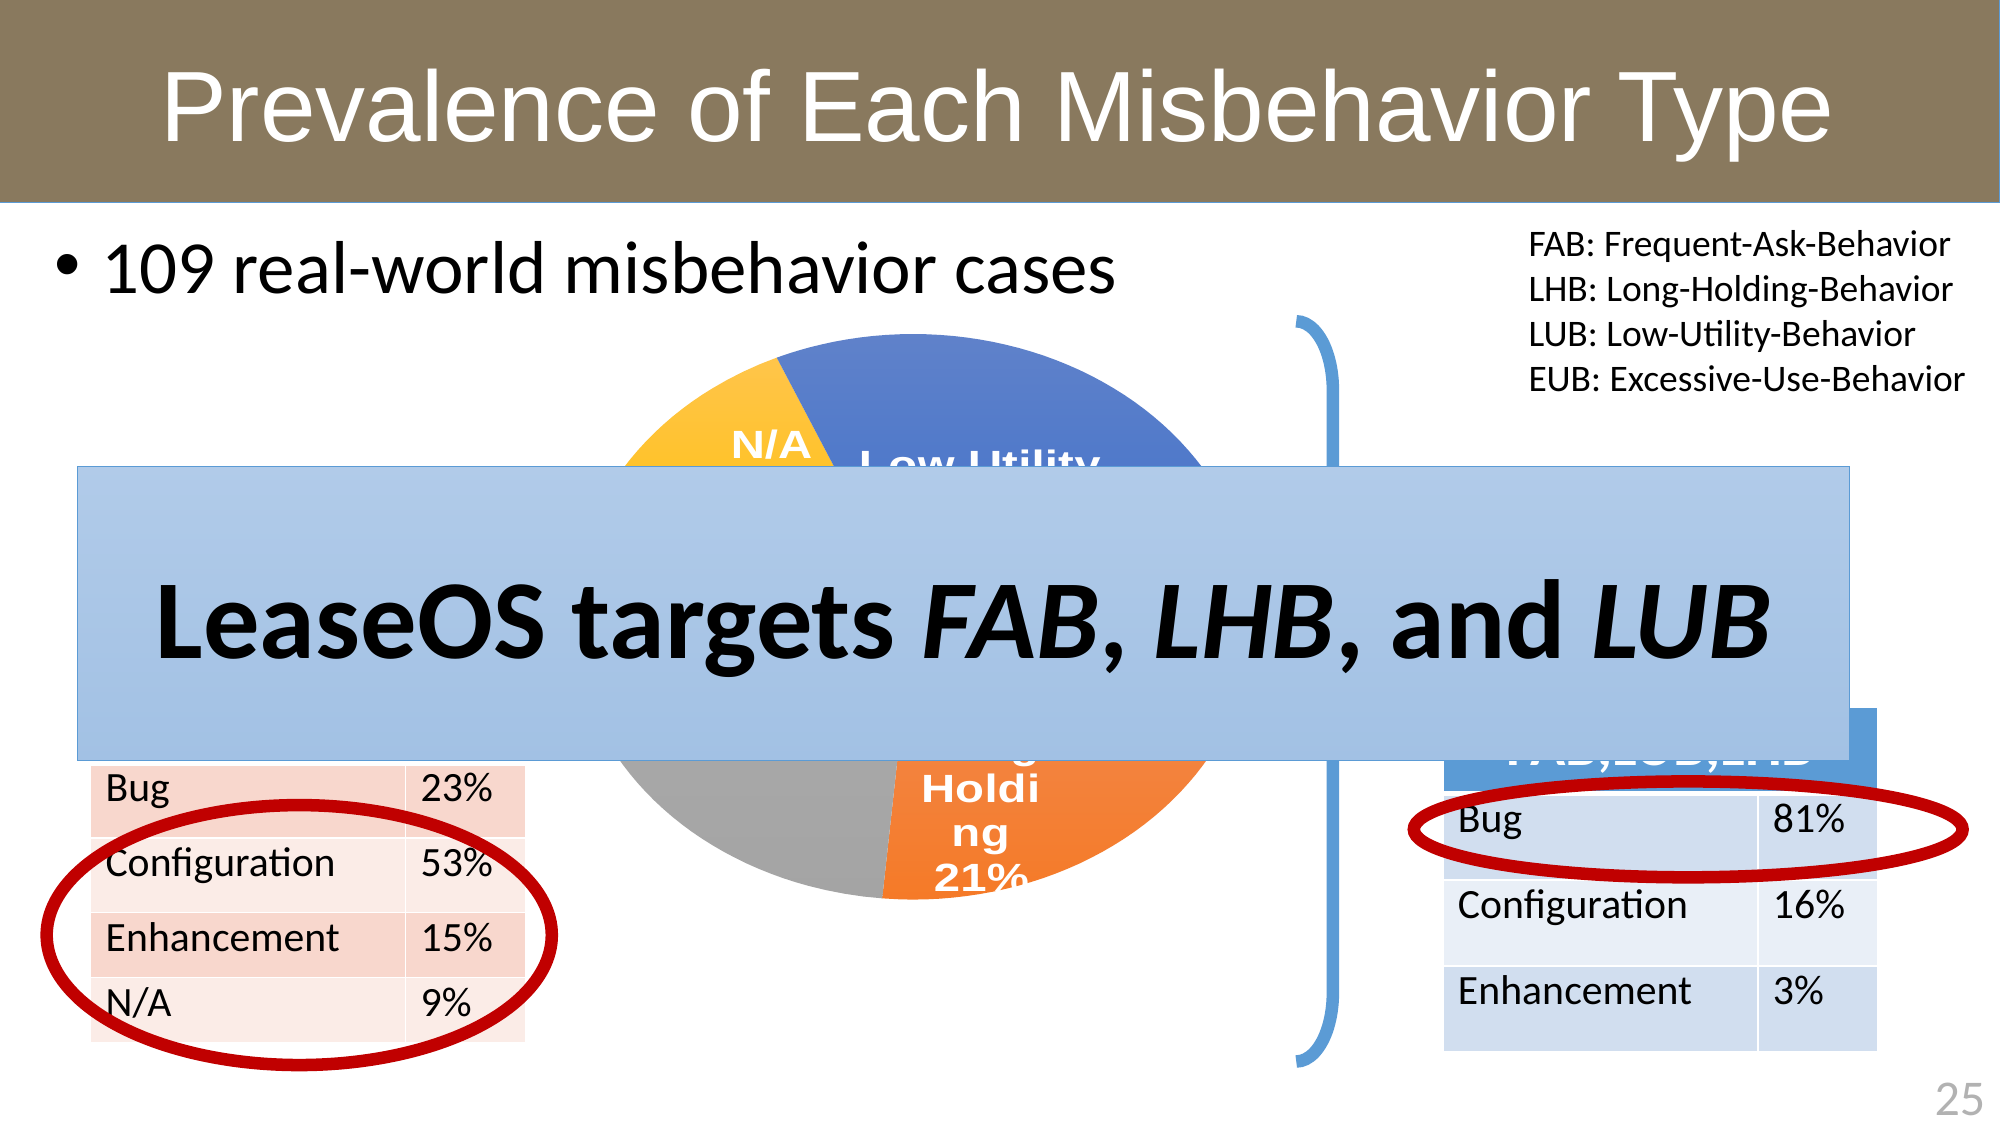

Prevalence of Each Misbehavior Type
109 real-world misbehavior cases
FAB: Frequent-Ask-Behavior
LHB: Long-Holding-Behavior
LUB: Low-Utility-Behavior
EUB: Excessive-Use-Behavior

### Chart

| Category | Sales |
|---|---|
| FAB | 0.11 |
| LHB | 0.21 |
| EUB | 0.31 |
| N/A | 0.11 |
| LUB | 0.26 |
LeaseOS targets FAB, LHB, and LUB
Most EUB cases are ambiguous
58% cases of the total cases
| EUB |  |
| --- | --- |
| Bug | 23% |
| Configuration | 53% |
| Enhancement | 15% |
| N/A | 9% |
| FAB,LUB,LHB |  |
| --- | --- |
| Bug | 81% |
| Configuration | 16% |
| Enhancement | 3% |

25